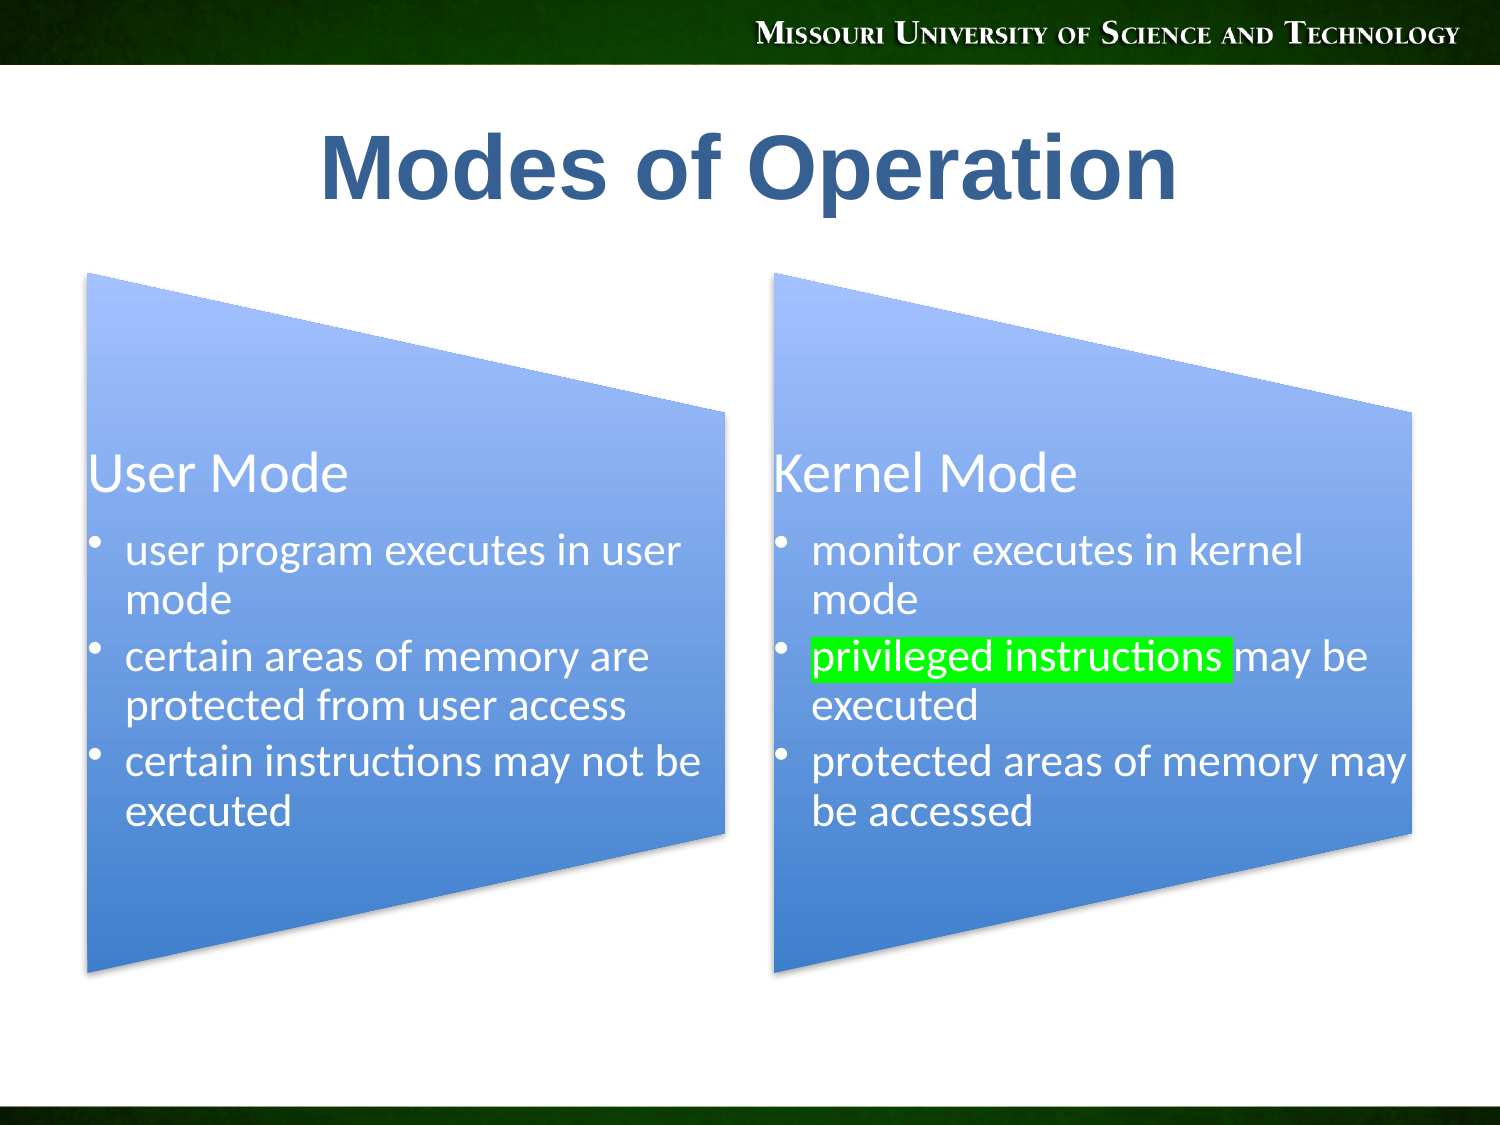

# Modes of Operation
User Mode
user program executes in user mode
certain areas of memory are protected from user access
certain instructions may not be executed
Kernel Mode
monitor executes in kernel mode
privileged instructions may be executed
protected areas of memory may be accessed